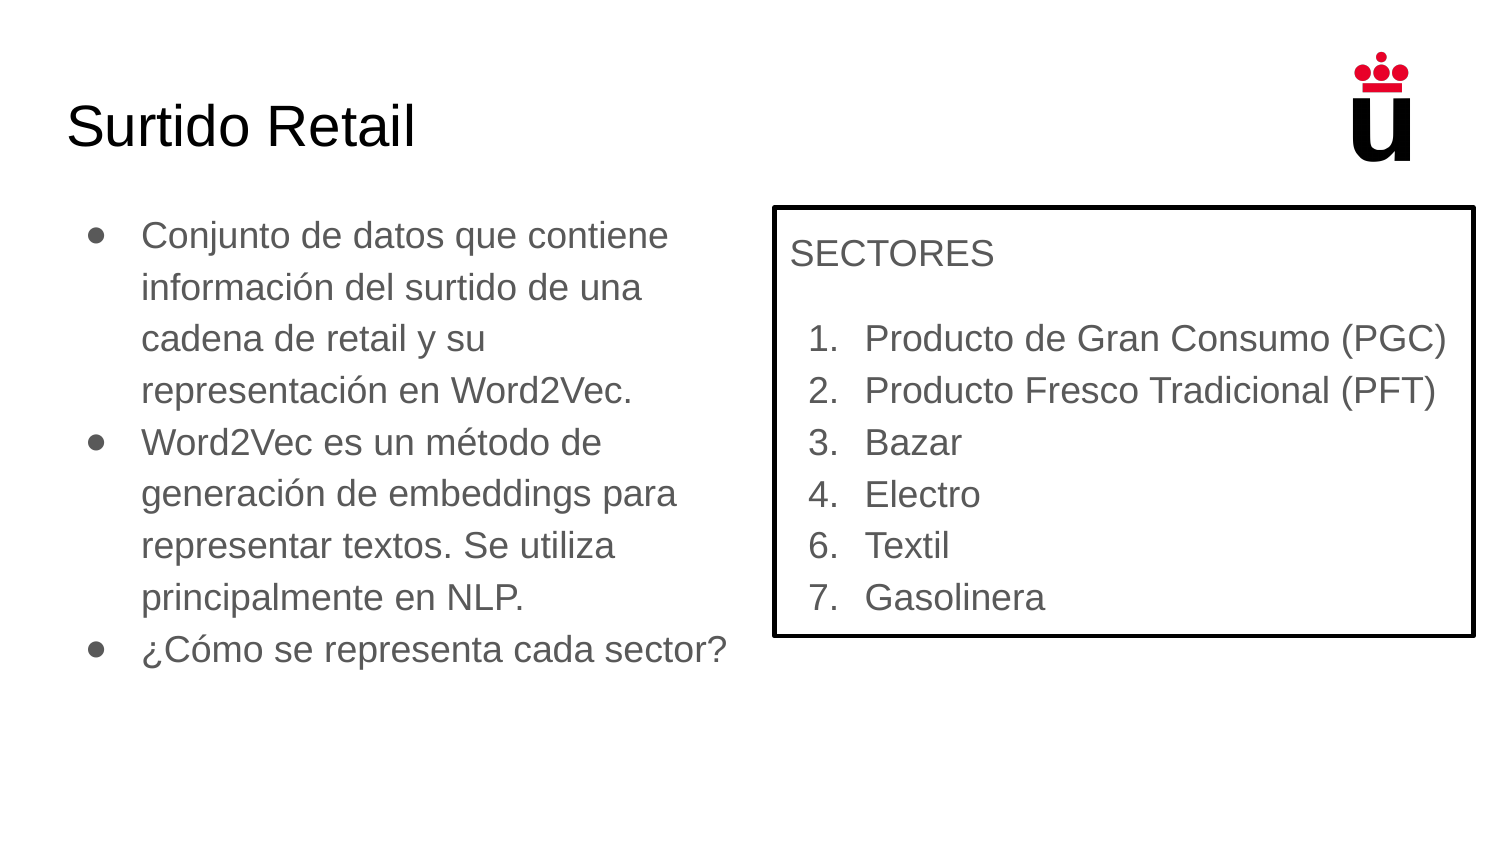

# Surtido Retail
Conjunto de datos que contiene información del surtido de una cadena de retail y su representación en Word2Vec.
Word2Vec es un método de generación de embeddings para representar textos. Se utiliza principalmente en NLP.
¿Cómo se representa cada sector?
SECTORES
Producto de Gran Consumo (PGC)
Producto Fresco Tradicional (PFT)
Bazar
Electro
Textil
Gasolinera